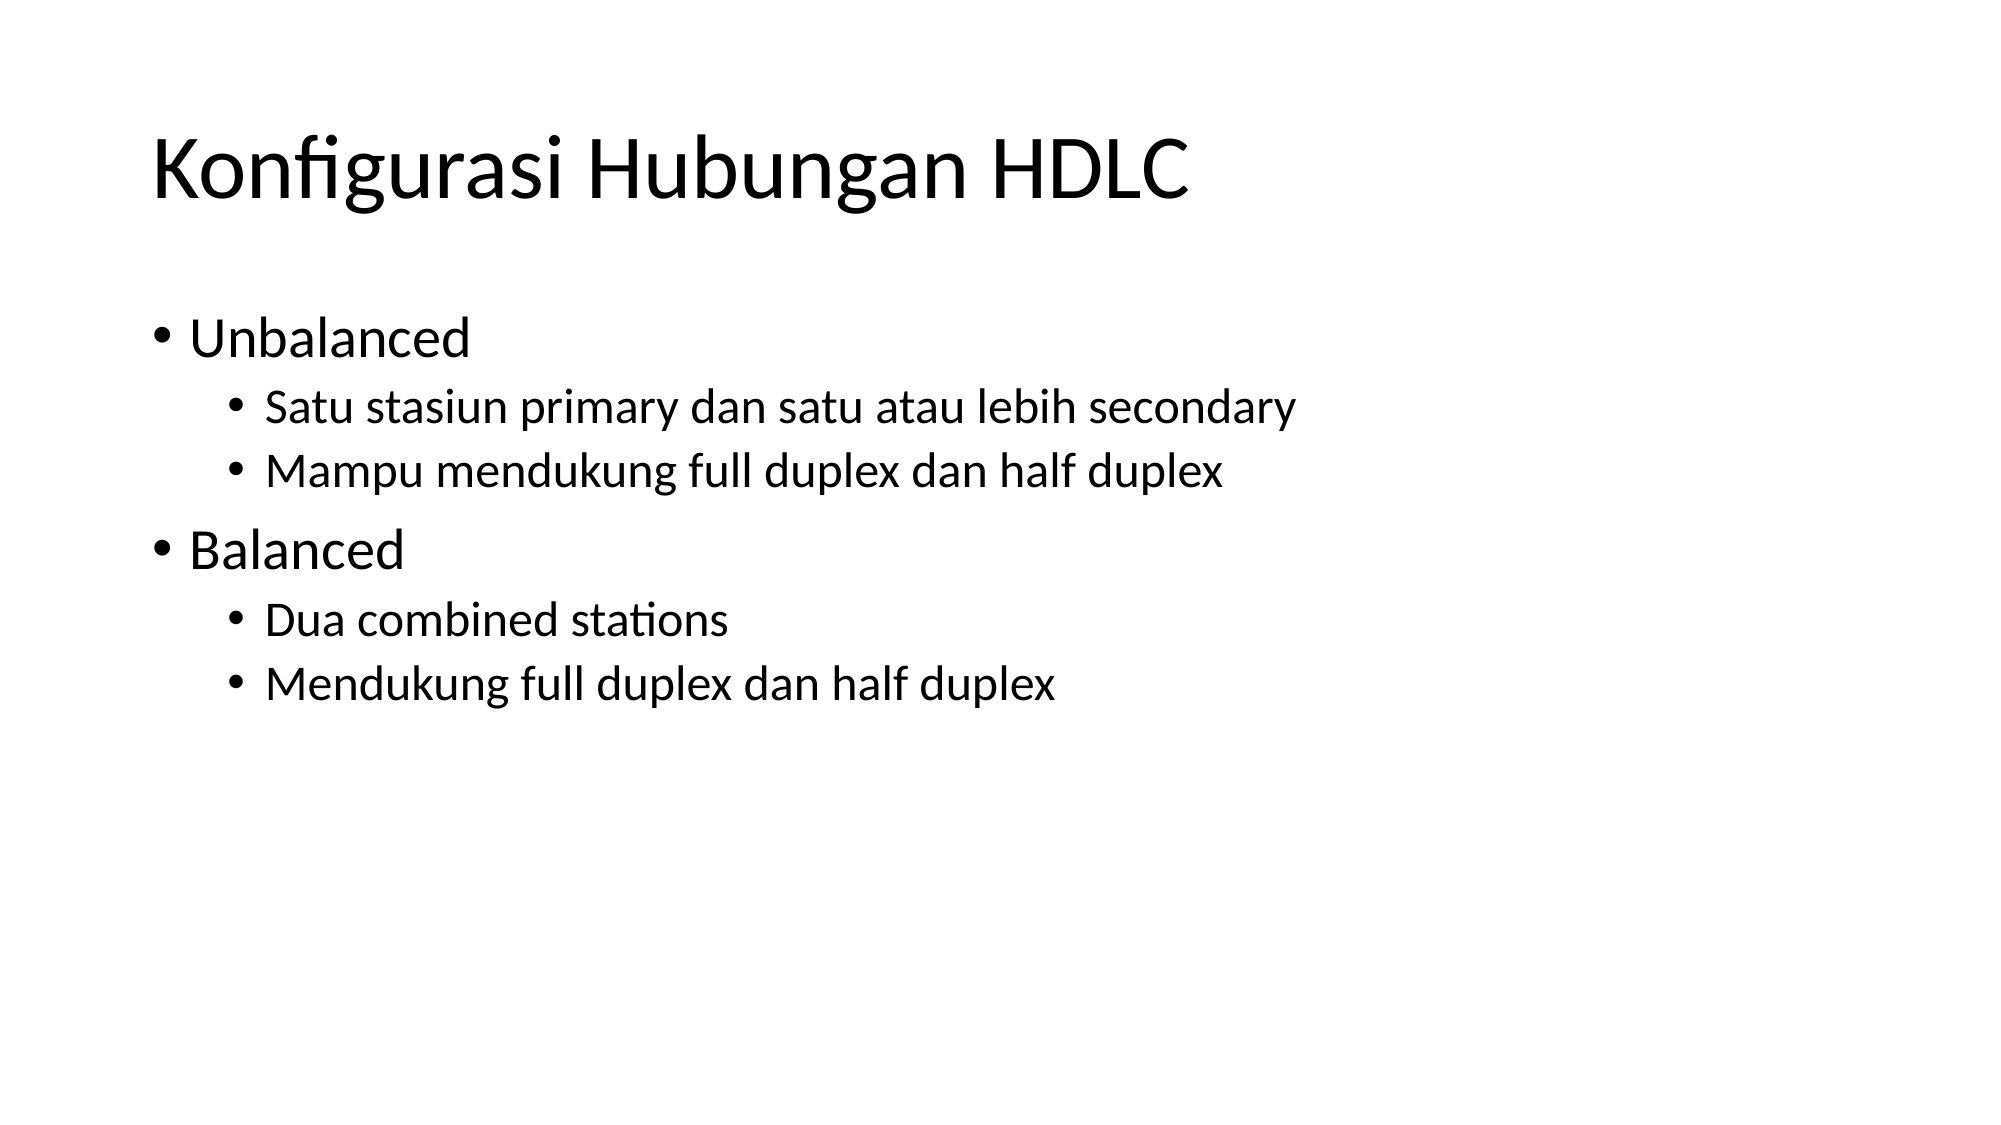

# Konfigurasi Hubungan HDLC
Unbalanced
Satu stasiun primary dan satu atau lebih secondary
Mampu mendukung full duplex dan half duplex
Balanced
Dua combined stations
Mendukung full duplex dan half duplex